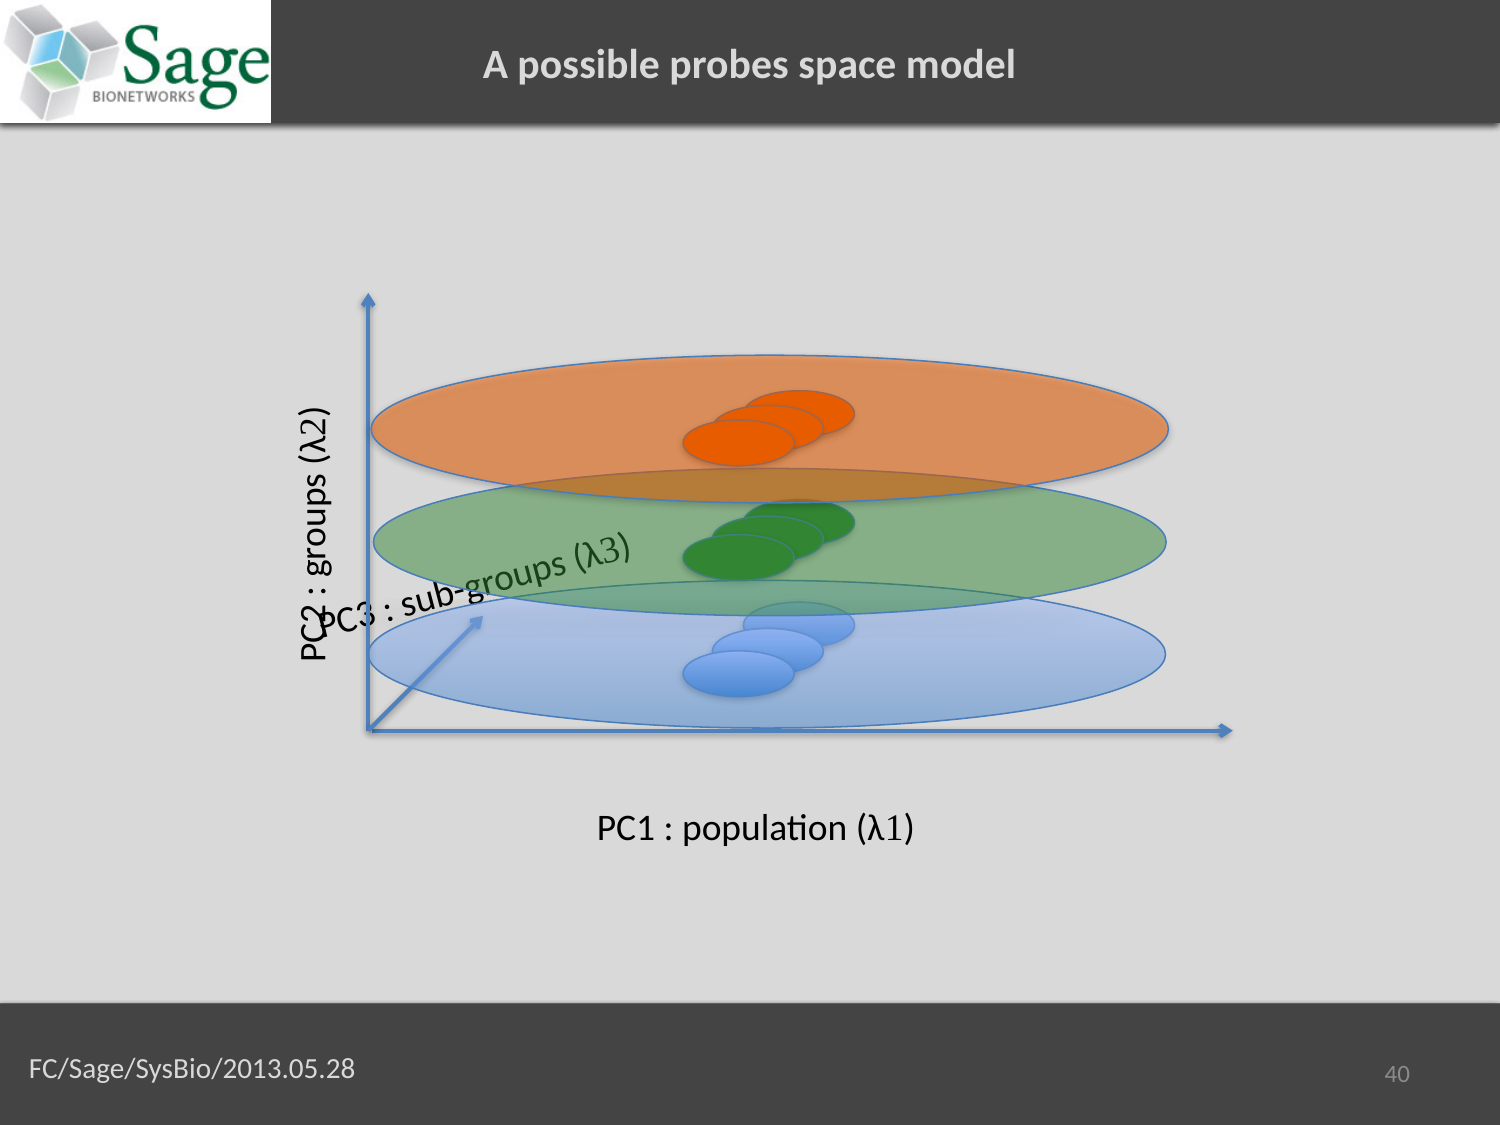

A possible probes space model

PC2 : groups (λ2)

PC3 : sub-groups (λ3)

PC1 : population (λ1)
40